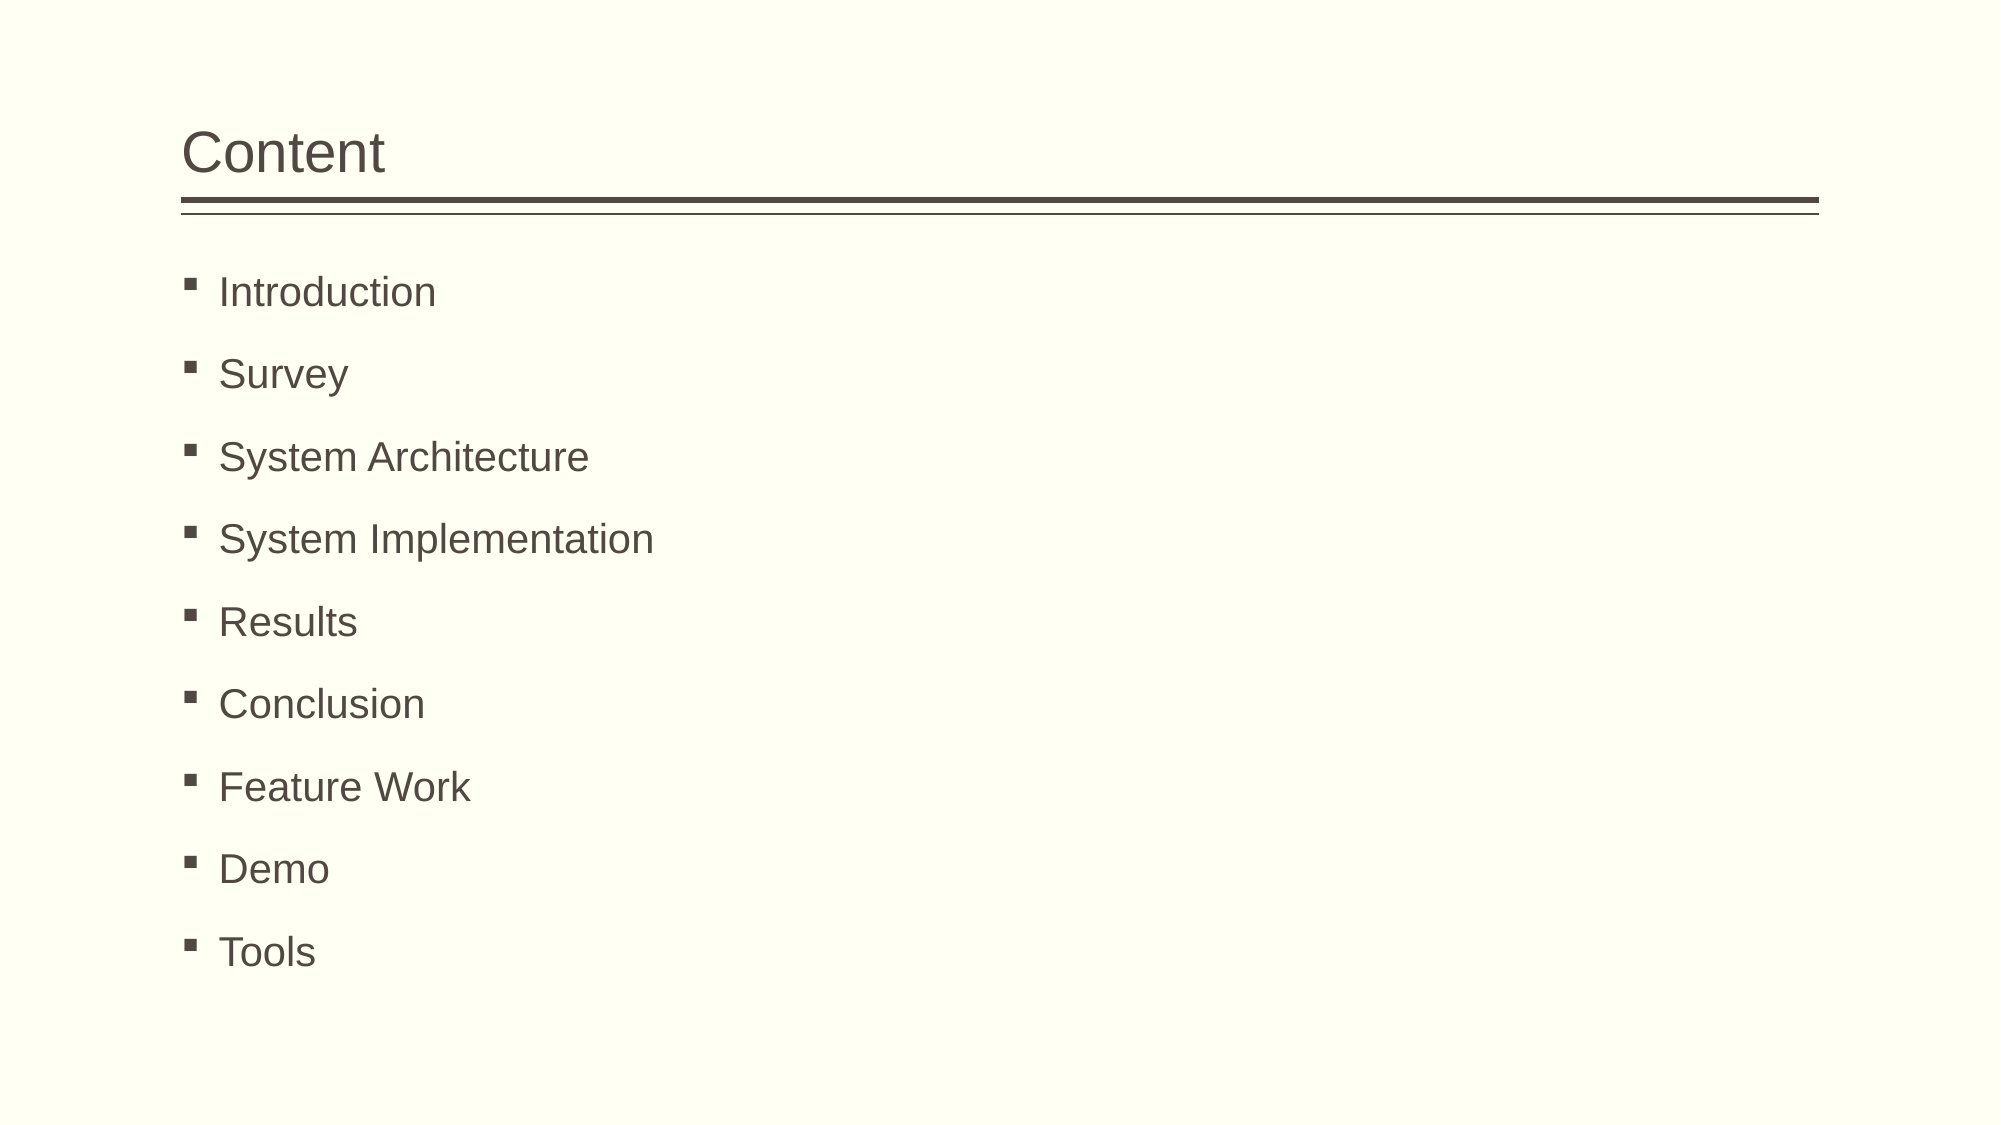

# Content
Introduction
Survey
System Architecture
System Implementation
Results
Conclusion
Feature Work
Demo
Tools